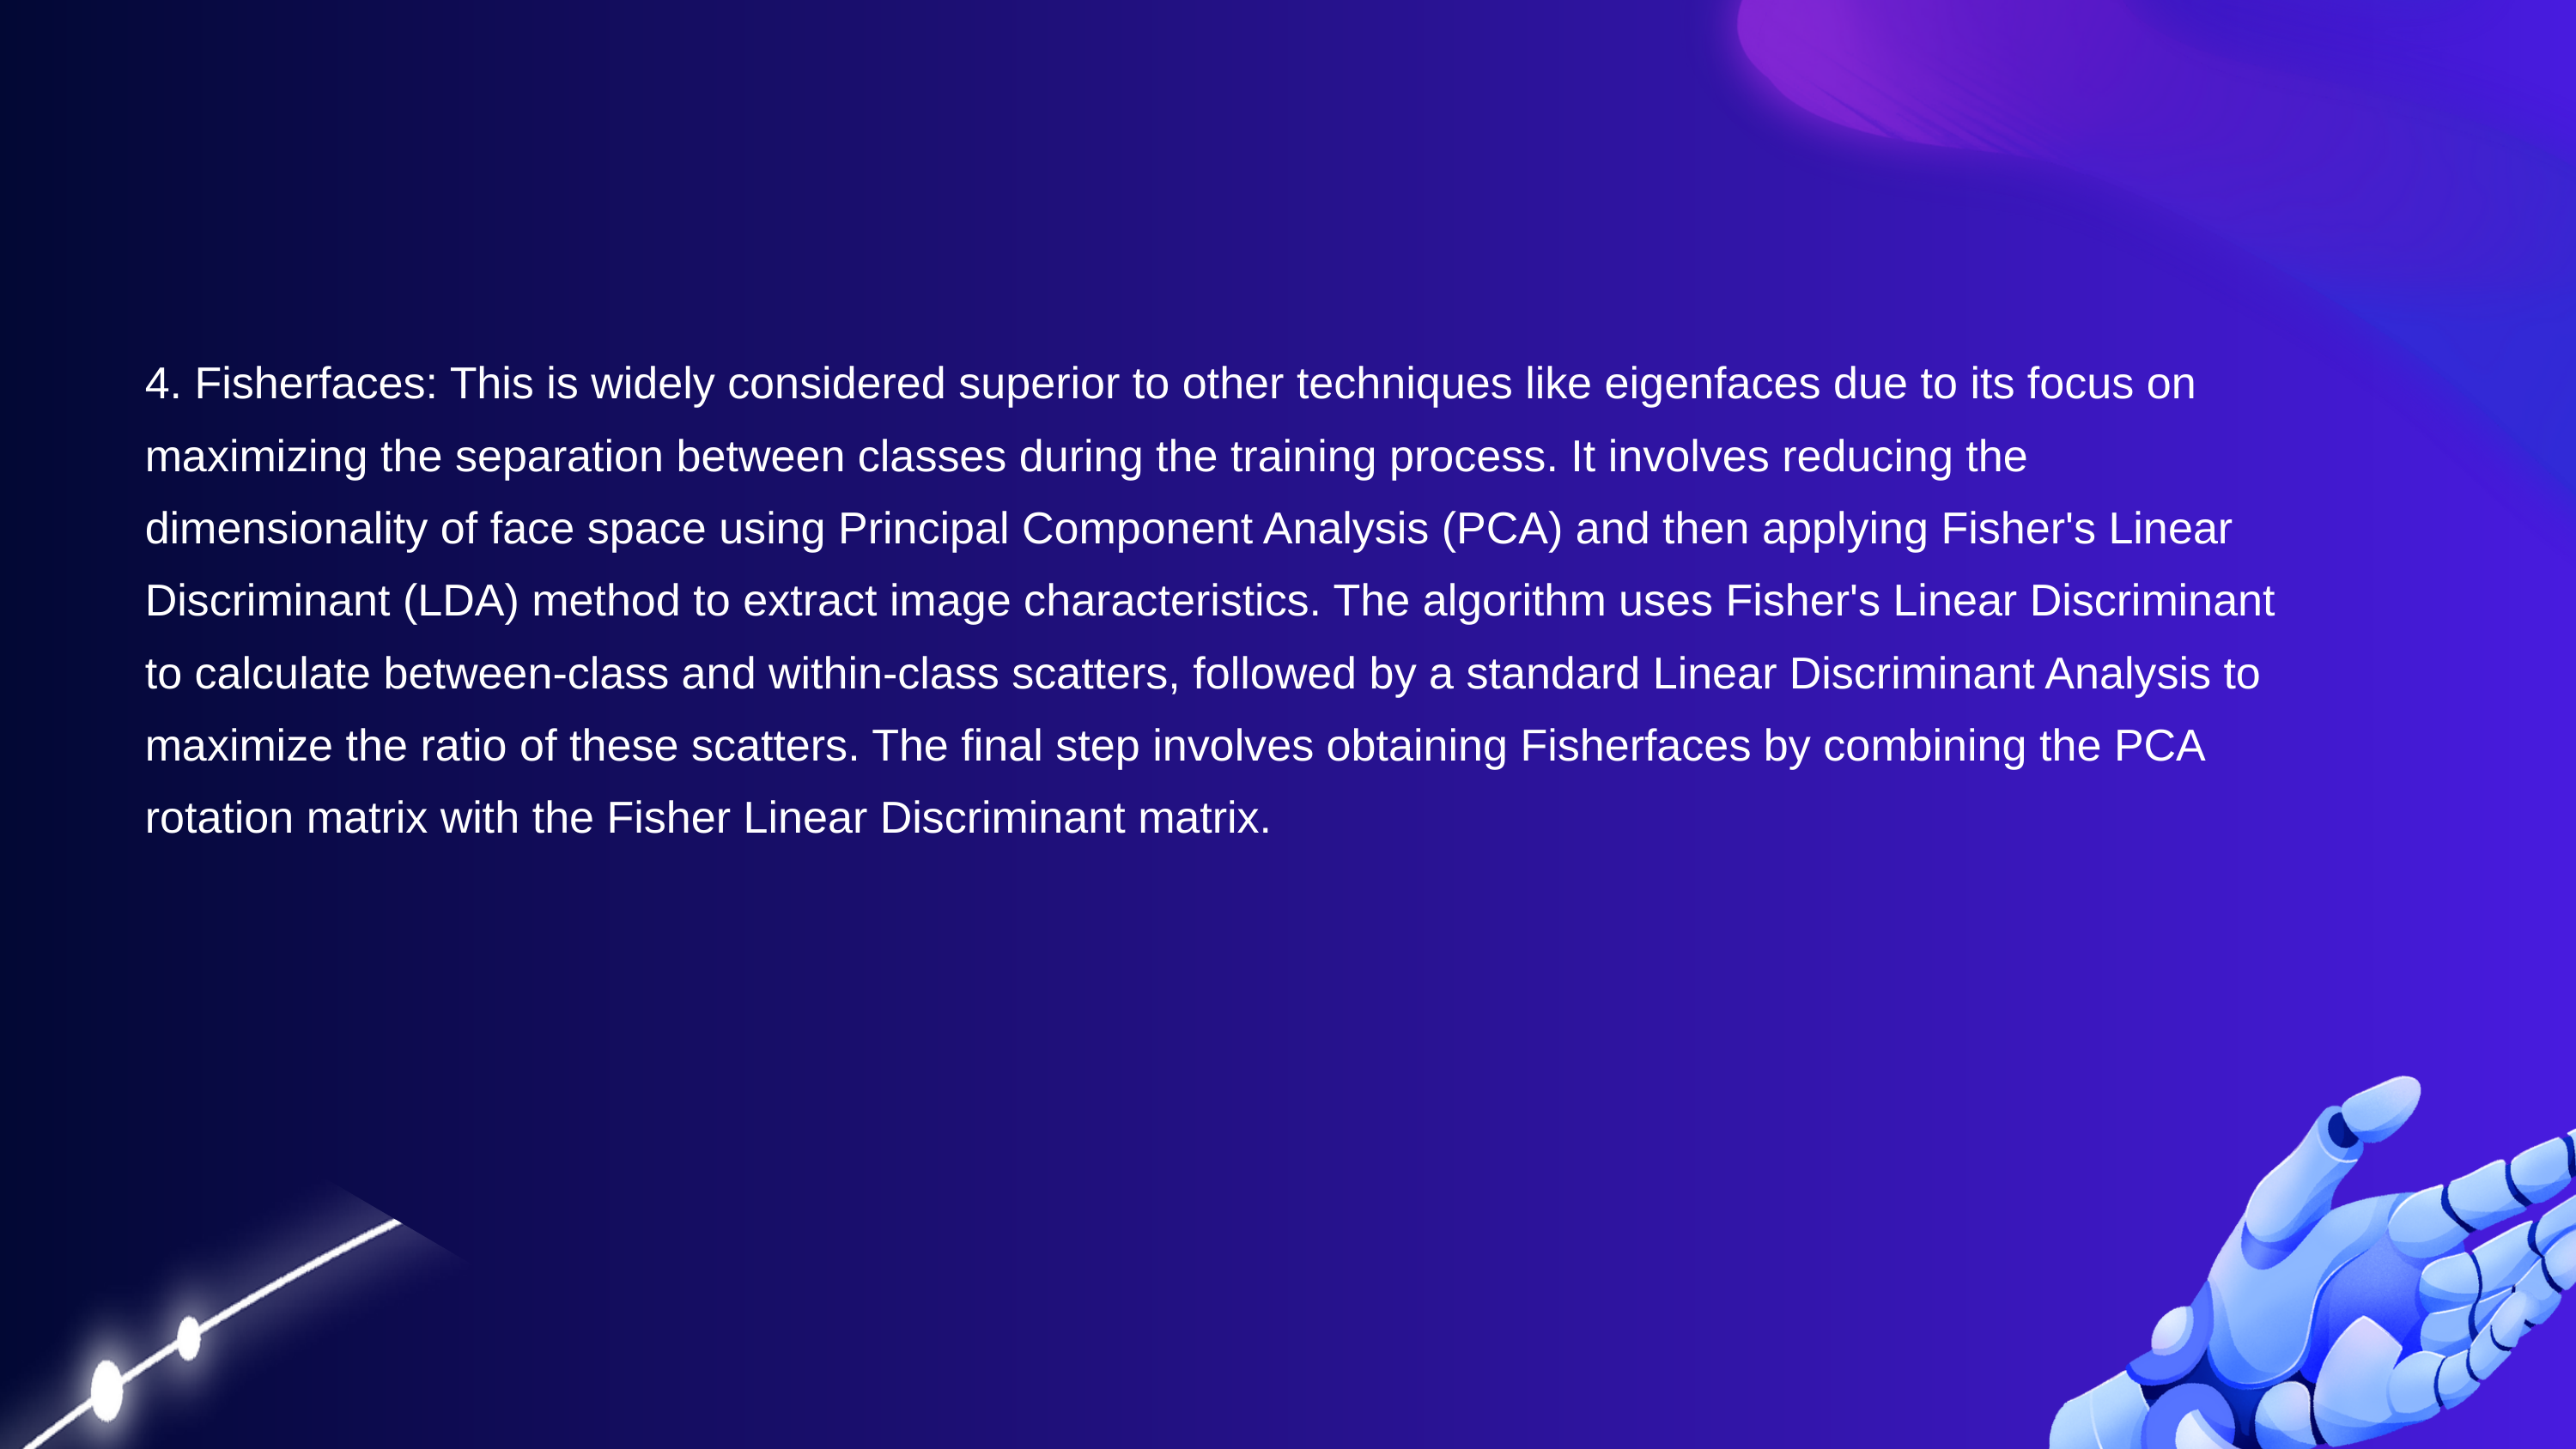

4. Fisherfaces: This is widely considered superior to other techniques like eigenfaces due to its focus on maximizing the separation between classes during the training process. It involves reducing the dimensionality of face space using Principal Component Analysis (PCA) and then applying Fisher's Linear Discriminant (LDA) method to extract image characteristics. The algorithm uses Fisher's Linear Discriminant to calculate between-class and within-class scatters, followed by a standard Linear Discriminant Analysis to maximize the ratio of these scatters. The final step involves obtaining Fisherfaces by combining the PCA rotation matrix with the Fisher Linear Discriminant matrix.